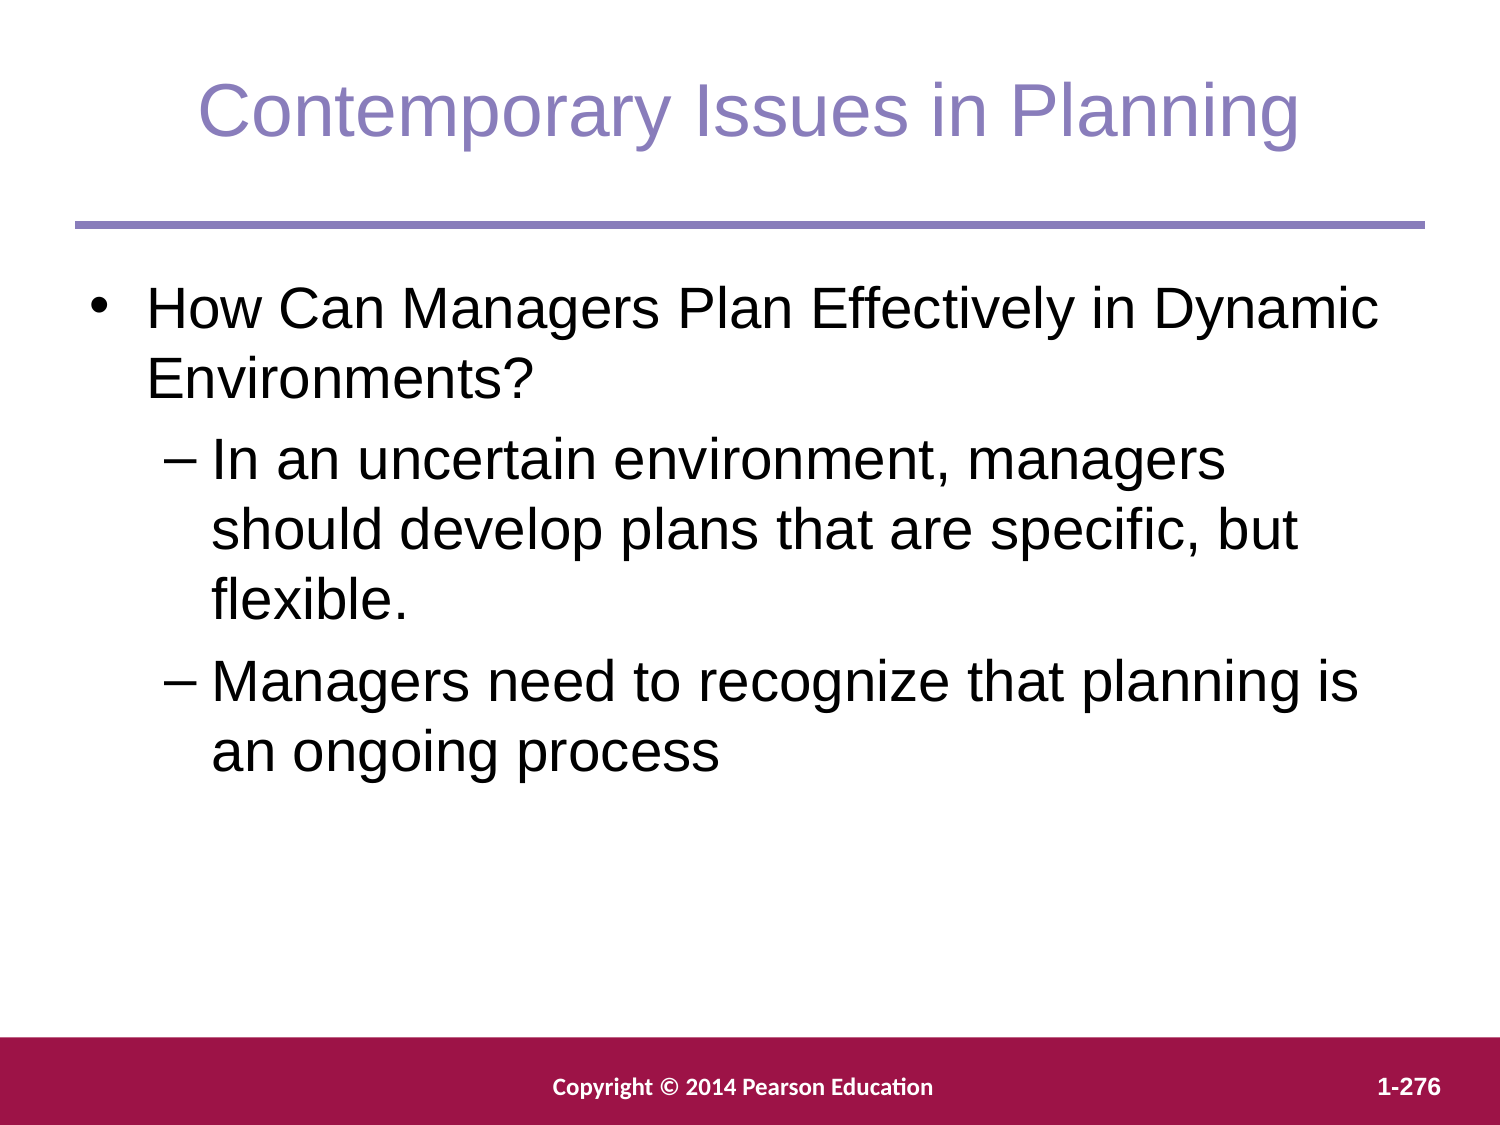

Contemporary Issues in Planning
How Can Managers Plan Effectively in Dynamic Environments?
In an uncertain environment, managers should develop plans that are specific, but flexible.
Managers need to recognize that planning is an ongoing process